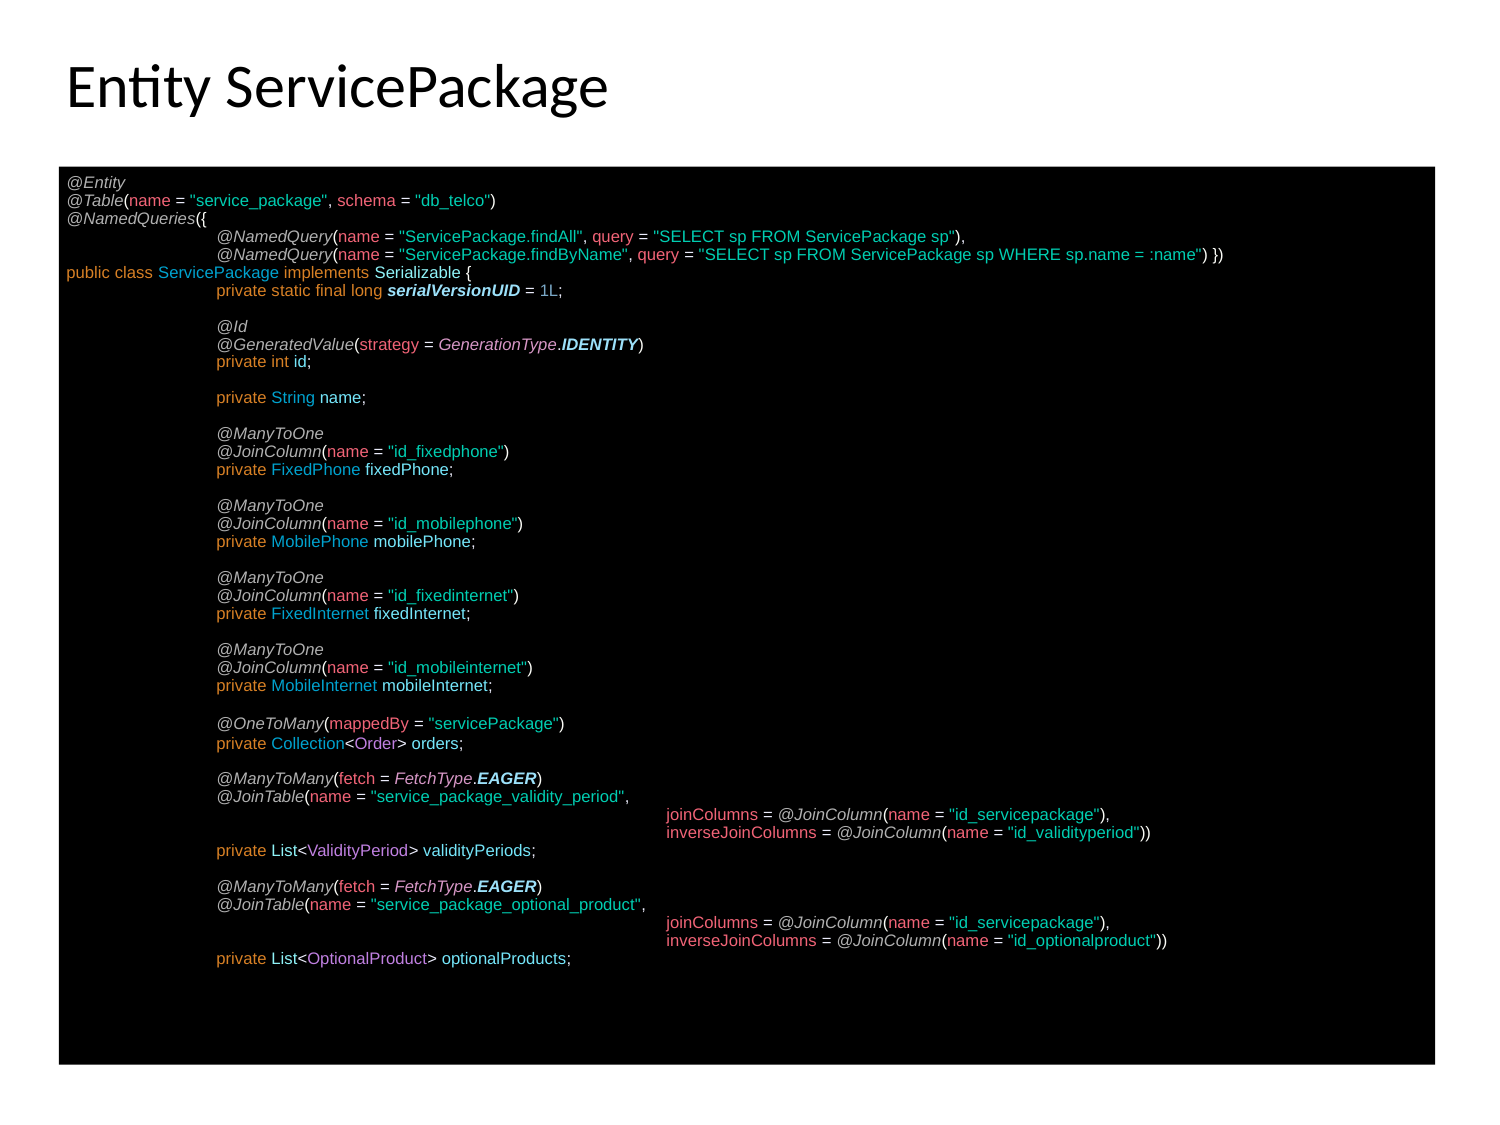

# Entity ServicePackage
@Entity
@Table(name = "service_package", schema = "db_telco")
@NamedQueries({
	@NamedQuery(name = "ServicePackage.findAll", query = "SELECT sp FROM ServicePackage sp"),
	@NamedQuery(name = "ServicePackage.findByName", query = "SELECT sp FROM ServicePackage sp WHERE sp.name = :name") })
public class ServicePackage implements Serializable {
	private static final long serialVersionUID = 1L;

	@Id
	@GeneratedValue(strategy = GenerationType.IDENTITY)
	private int id;

	private String name;

	@ManyToOne
	@JoinColumn(name = "id_fixedphone")
	private FixedPhone fixedPhone;

	@ManyToOne
	@JoinColumn(name = "id_mobilephone")
	private MobilePhone mobilePhone;

	@ManyToOne
	@JoinColumn(name = "id_fixedinternet")
	private FixedInternet fixedInternet;

	@ManyToOne
	@JoinColumn(name = "id_mobileinternet")
	private MobileInternet mobileInternet;

	@OneToMany(mappedBy = "servicePackage")
	private Collection<Order> orders;

	@ManyToMany(fetch = FetchType.EAGER)
	@JoinTable(name = "service_package_validity_period",
				joinColumns = @JoinColumn(name = "id_servicepackage"),
				inverseJoinColumns = @JoinColumn(name = "id_validityperiod"))
	private List<ValidityPeriod> validityPeriods;

	@ManyToMany(fetch = FetchType.EAGER)
	@JoinTable(name = "service_package_optional_product",
				joinColumns = @JoinColumn(name = "id_servicepackage"),
				inverseJoinColumns = @JoinColumn(name = "id_optionalproduct"))
	private List<OptionalProduct> optionalProducts;